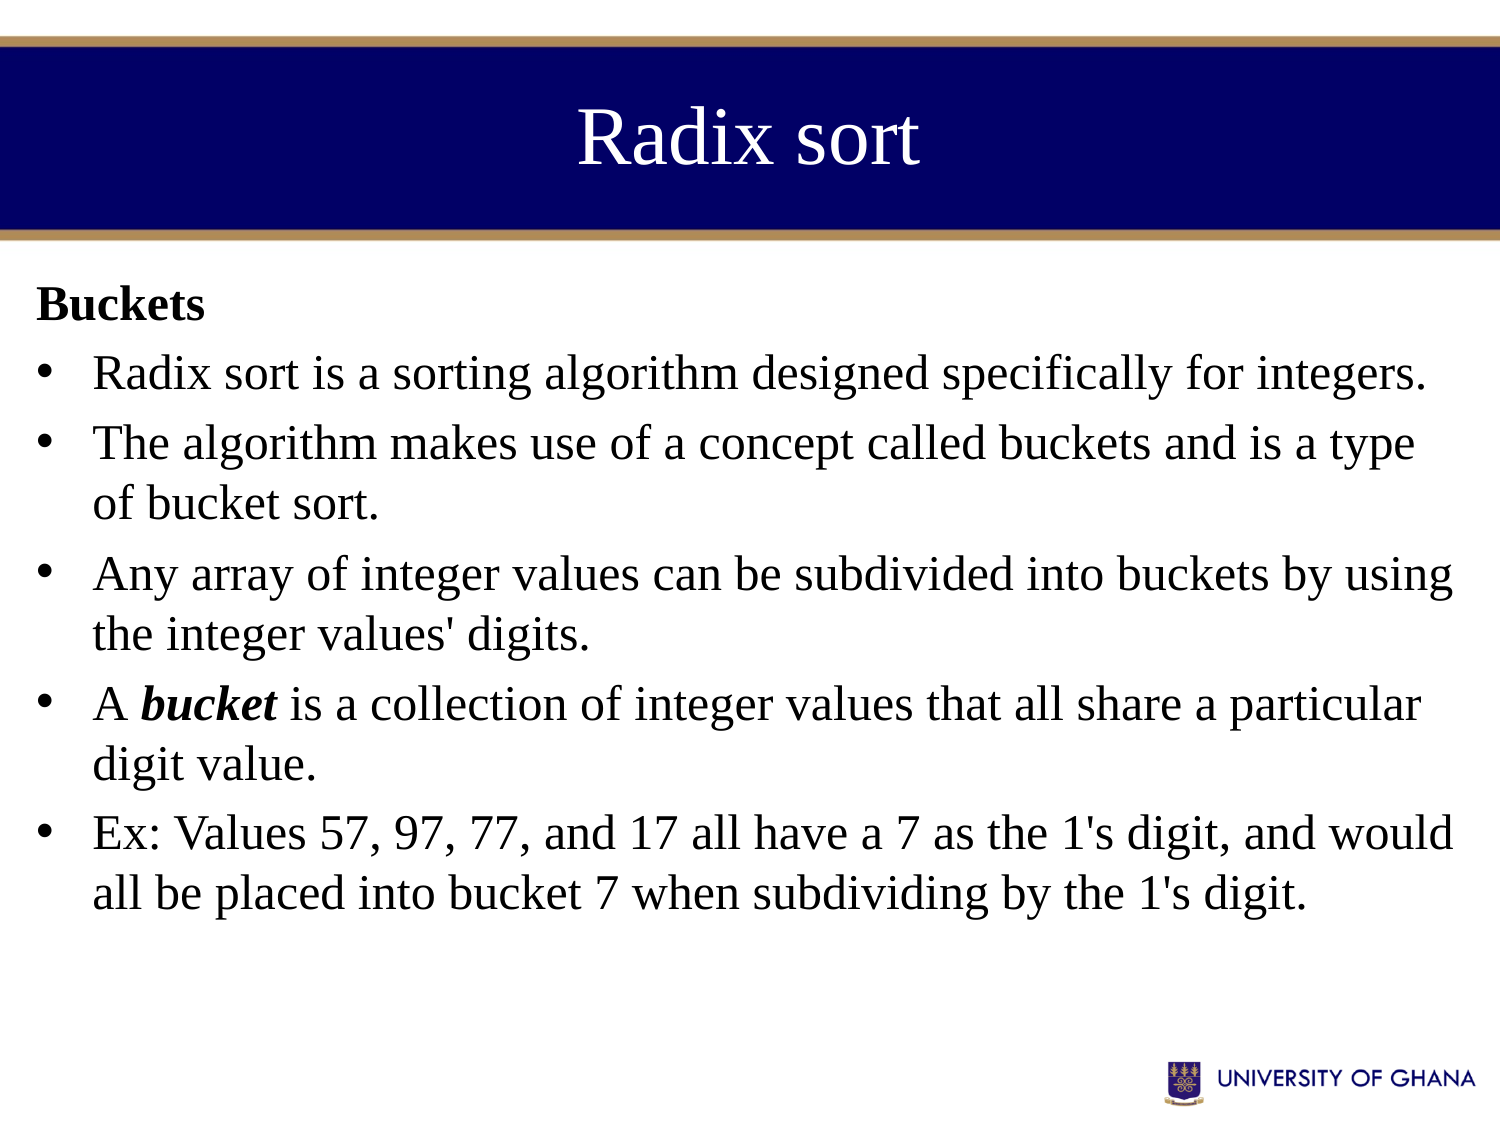

# Radix sort
Buckets
Radix sort is a sorting algorithm designed specifically for integers.
The algorithm makes use of a concept called buckets and is a type of bucket sort.
Any array of integer values can be subdivided into buckets by using the integer values' digits.
A bucket is a collection of integer values that all share a particular digit value.
Ex: Values 57, 97, 77, and 17 all have a 7 as the 1's digit, and would all be placed into bucket 7 when subdividing by the 1's digit.